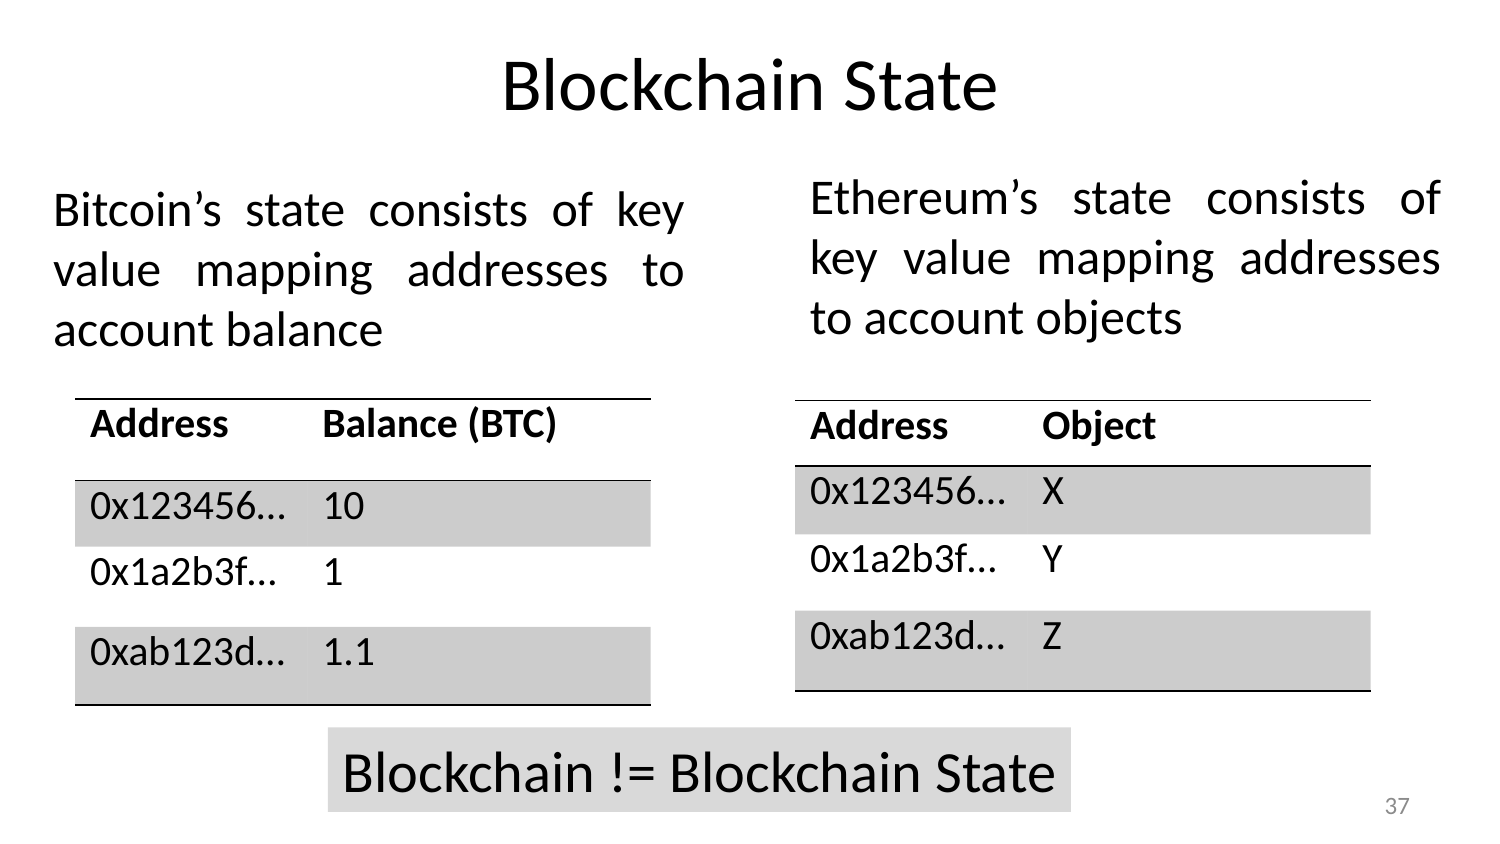

# Blockchain State
Ethereum’s state consists of key value mapping addresses to account objects
Bitcoin’s state consists of key value mapping addresses to account balance
| Address | Balance (BTC) |
| --- | --- |
| 0x123456… | 10 |
| 0x1a2b3f… | 1 |
| 0xab123d… | 1.1 |
| Address | Object |
| --- | --- |
| 0x123456… | X |
| 0x1a2b3f… | Y |
| 0xab123d… | Z |
Blockchain != Blockchain State
37